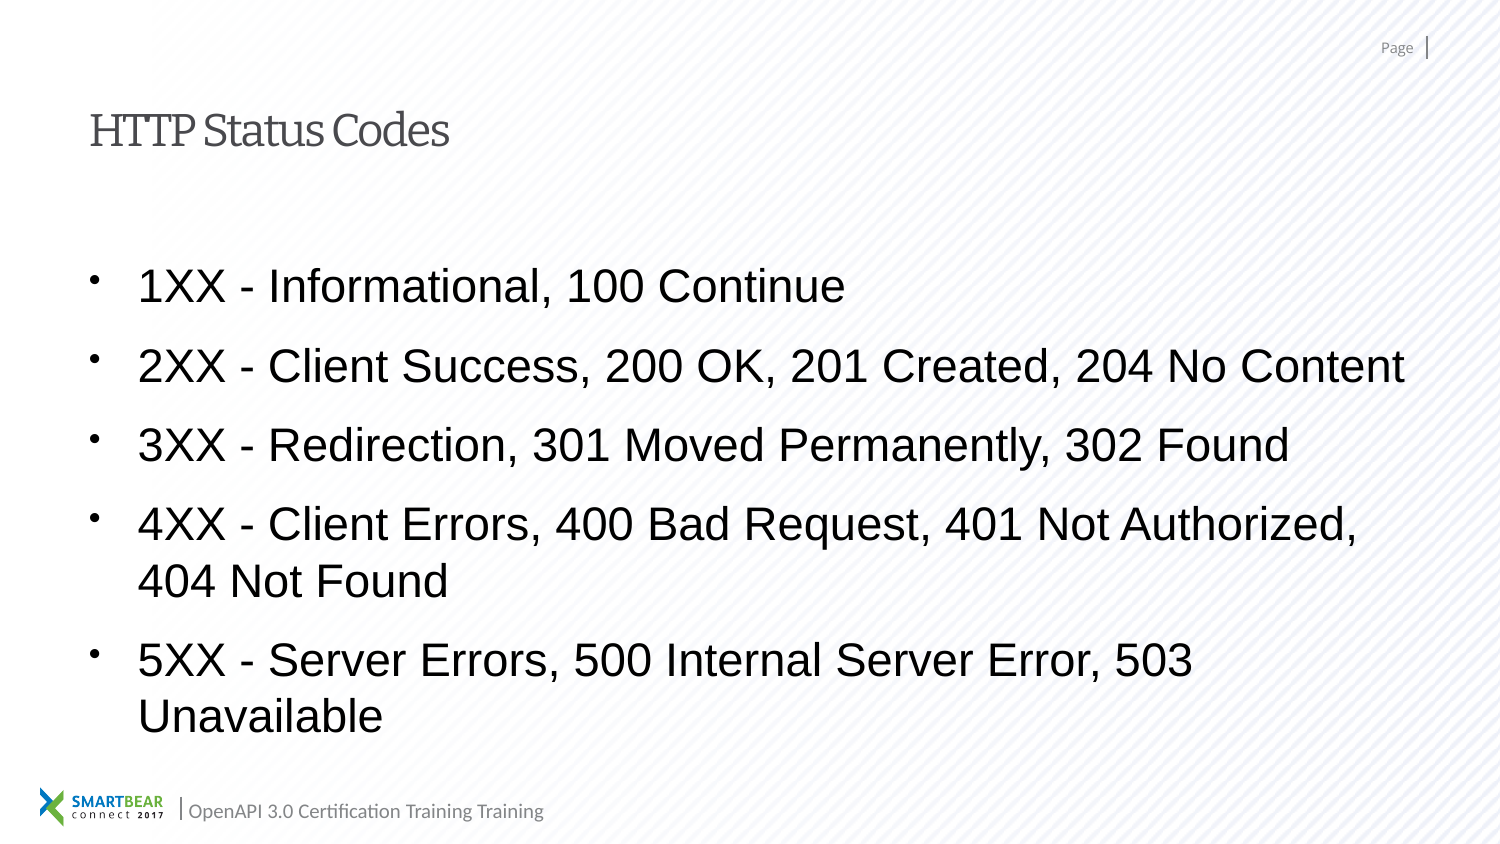

# HTTP Status Codes

1XX - Informational, 100 Continue
2XX - Client Success, 200 OK, 201 Created, 204 No Content
3XX - Redirection, 301 Moved Permanently, 302 Found
4XX - Client Errors, 400 Bad Request, 401 Not Authorized, 404 Not Found
5XX - Server Errors, 500 Internal Server Error, 503 Unavailable
OpenAPI 3.0 Certification Training Training